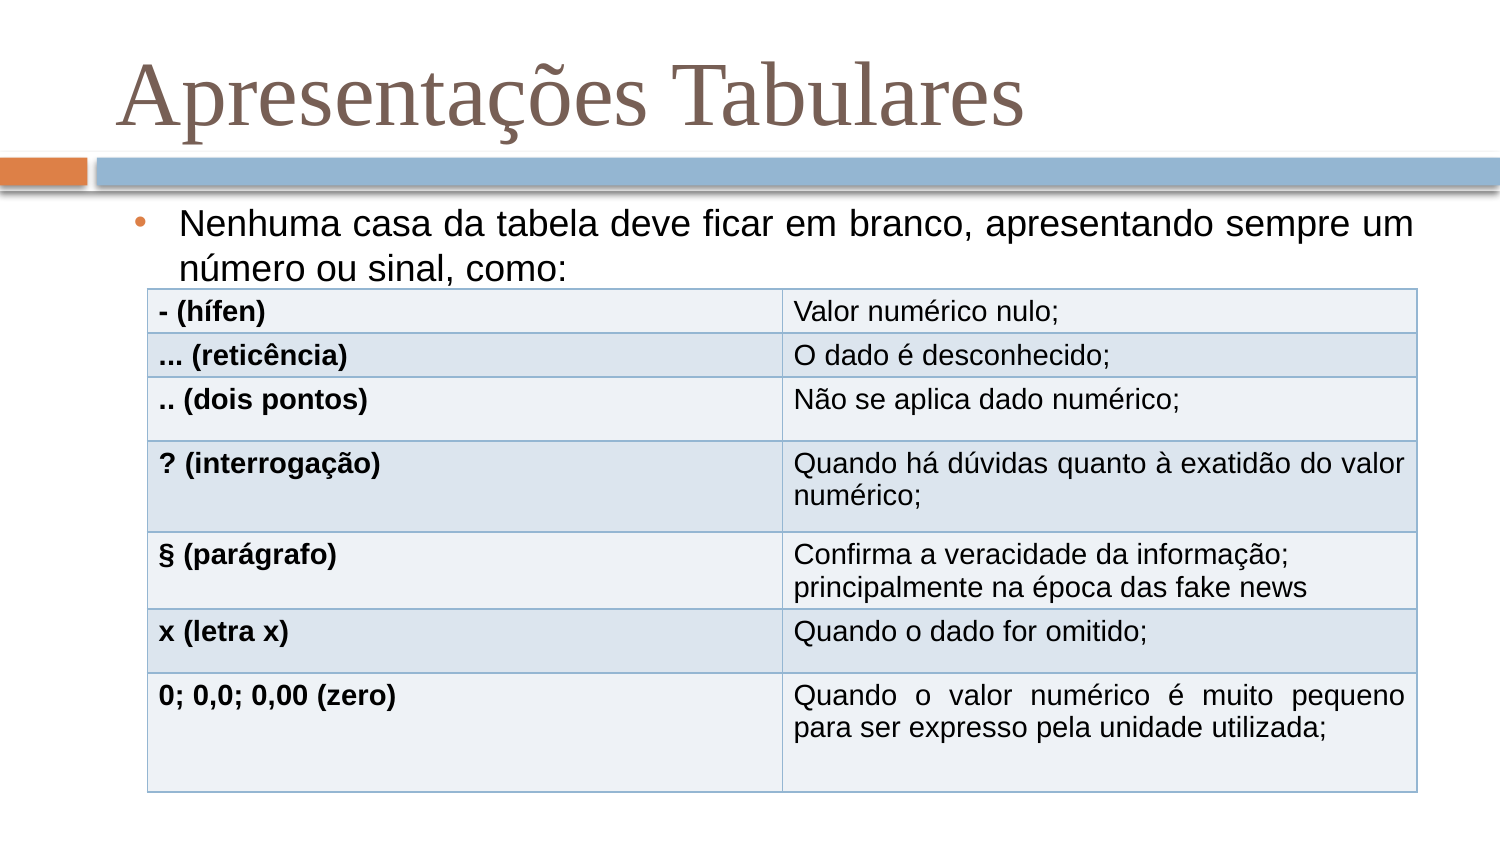

Apresentações Tabulares
Nenhuma casa da tabela deve ficar em branco, apresentando sempre um número ou sinal, como:

| - (hífen) | Valor numérico nulo; |
| --- | --- |
| ... (reticência) | O dado é desconhecido; |
| .. (dois pontos) | Não se aplica dado numérico; |
| ? (interrogação) | Quando há dúvidas quanto à exatidão do valor numérico; |
| § (parágrafo) | Confirma a veracidade da informação; principalmente na época das fake news |
| x (letra x) | Quando o dado for omitido; |
| 0; 0,0; 0,00 (zero) | Quando o valor numérico é muito pequeno para ser expresso pela unidade utilizada; |